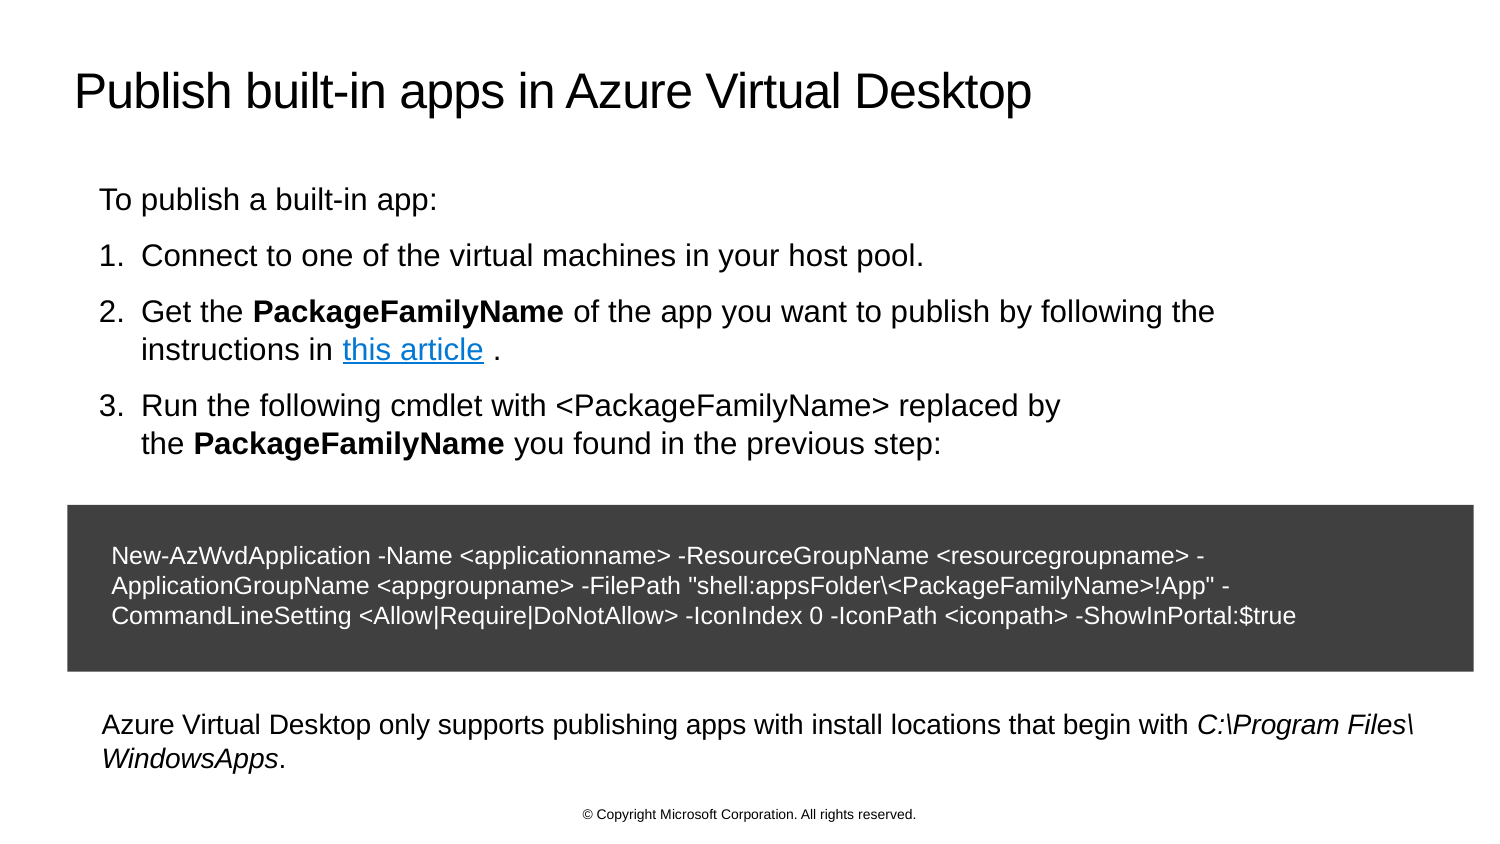

# Publish built-in apps in Azure Virtual Desktop
To publish a built-in app:
Connect to one of the virtual machines in your host pool.
Get the PackageFamilyName of the app you want to publish by following the instructions in this article .
Run the following cmdlet with <PackageFamilyName> replaced by the PackageFamilyName you found in the previous step:

New-AzWvdApplication -Name <applicationname> -ResourceGroupName <resourcegroupname> -ApplicationGroupName <appgroupname> -FilePath "shell:appsFolder\<PackageFamilyName>!App" -CommandLineSetting <Allow|Require|DoNotAllow> -IconIndex 0 -IconPath <iconpath> -ShowInPortal:$true
Azure Virtual Desktop only supports publishing apps with install locations that begin with C:\Program Files\WindowsApps.